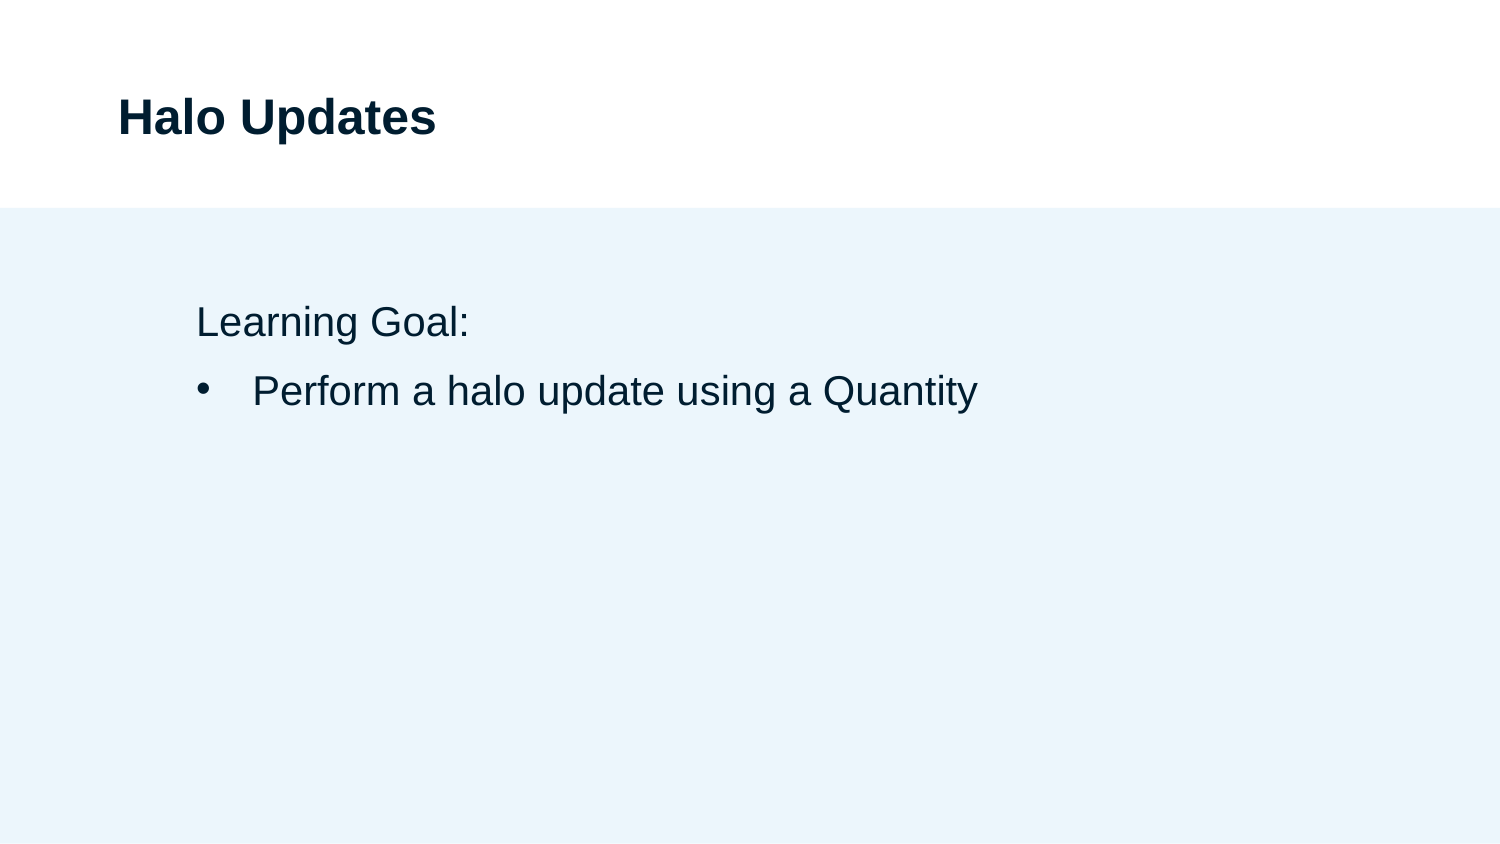

Halo Updates

Learning Goal:
Perform a halo update using a Quantity